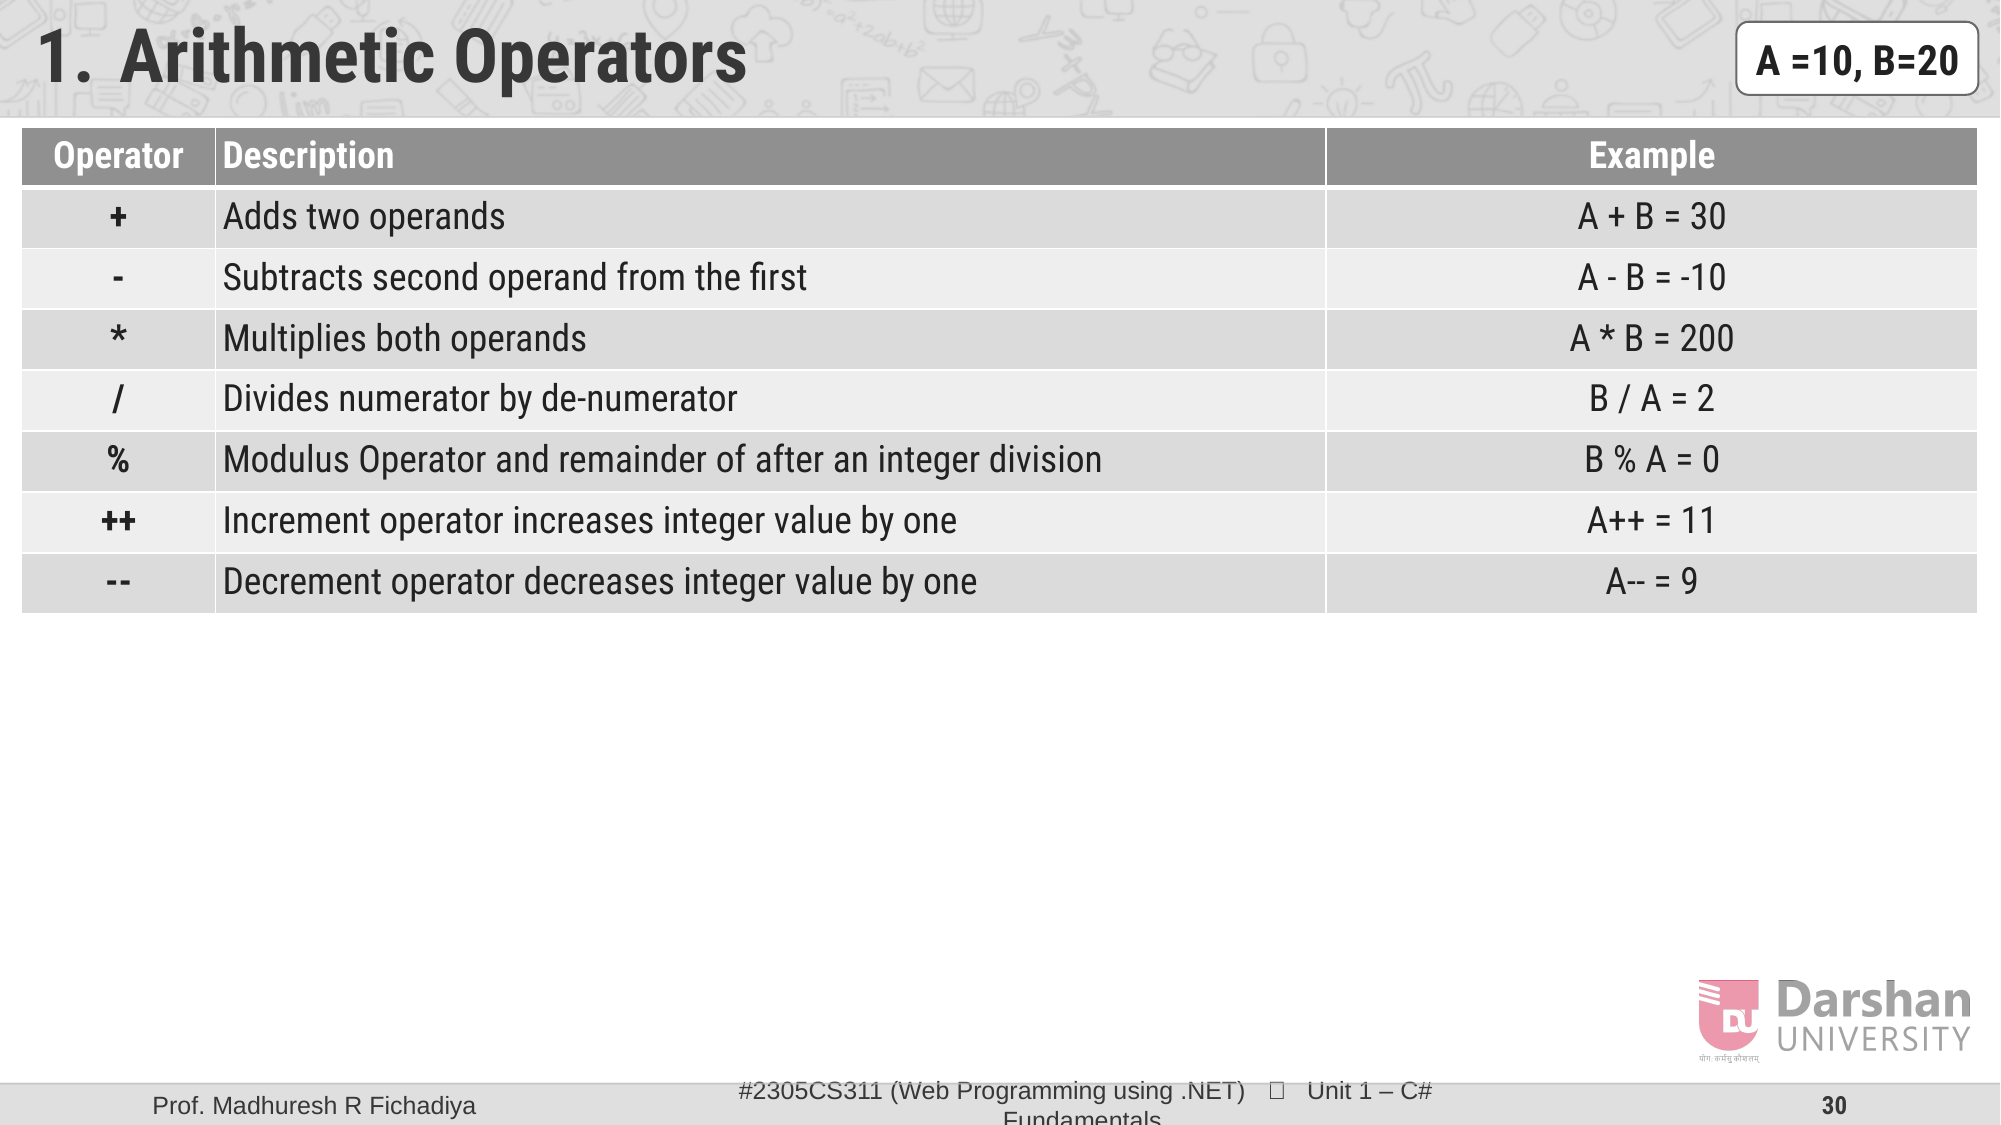

# Arithmetic Operators
A =10, B=20
| Operator | Description | Example |
| --- | --- | --- |
| + | Adds two operands | A + B = 30 |
| - | Subtracts second operand from the first | A - B = -10 |
| \* | Multiplies both operands | A \* B = 200 |
| / | Divides numerator by de-numerator | B / A = 2 |
| % | Modulus Operator and remainder of after an integer division | B % A = 0 |
| ++ | Increment operator increases integer value by one | A++ = 11 |
| -- | Decrement operator decreases integer value by one | A-- = 9 |